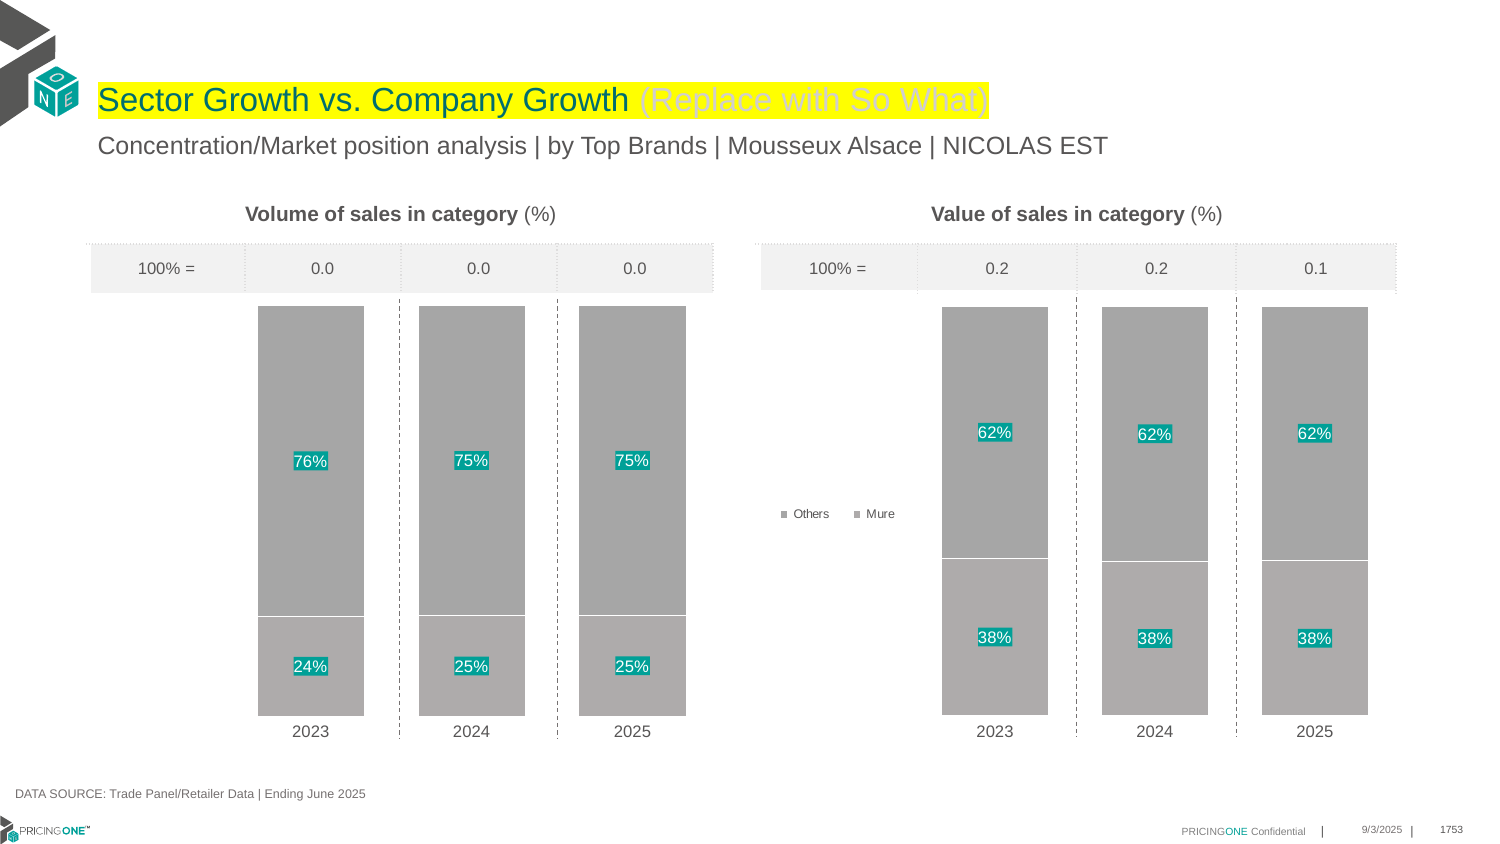

# Sector Growth vs. Company Growth (Replace with So What)
Concentration/Market position analysis | by Top Brands | Mousseux Alsace | NICOLAS EST
| Volume of sales in category (%) |  |  |  |
| --- | --- | --- | --- |
| 100% = | 0.0 | 0.0 | 0.0 |
| Value of sales in category (%) |  |  |  |
| --- | --- | --- | --- |
| 100% = | 0.2 | 0.2 | 0.1 |

### Chart

| Category | Mure | Others |
|---|---|---|
| 2023 | 0.24358393035277048 | 0.7564160696472295 |
| 2024 | 0.24509803921568626 | 0.7549019607843137 |
| 2025 | 0.24574209245742093 | 0.754257907542579 |

### Chart

| Category | Mure | Others |
|---|---|---|
| 2023 | 0.3841444342759172 | 0.6158555657240828 |
| 2024 | 0.3771295704493862 | 0.6228704295506138 |
| 2025 | 0.3788785765280905 | 0.6211214234719095 |
DATA SOURCE: Trade Panel/Retailer Data | Ending June 2025

9/3/2025
1753